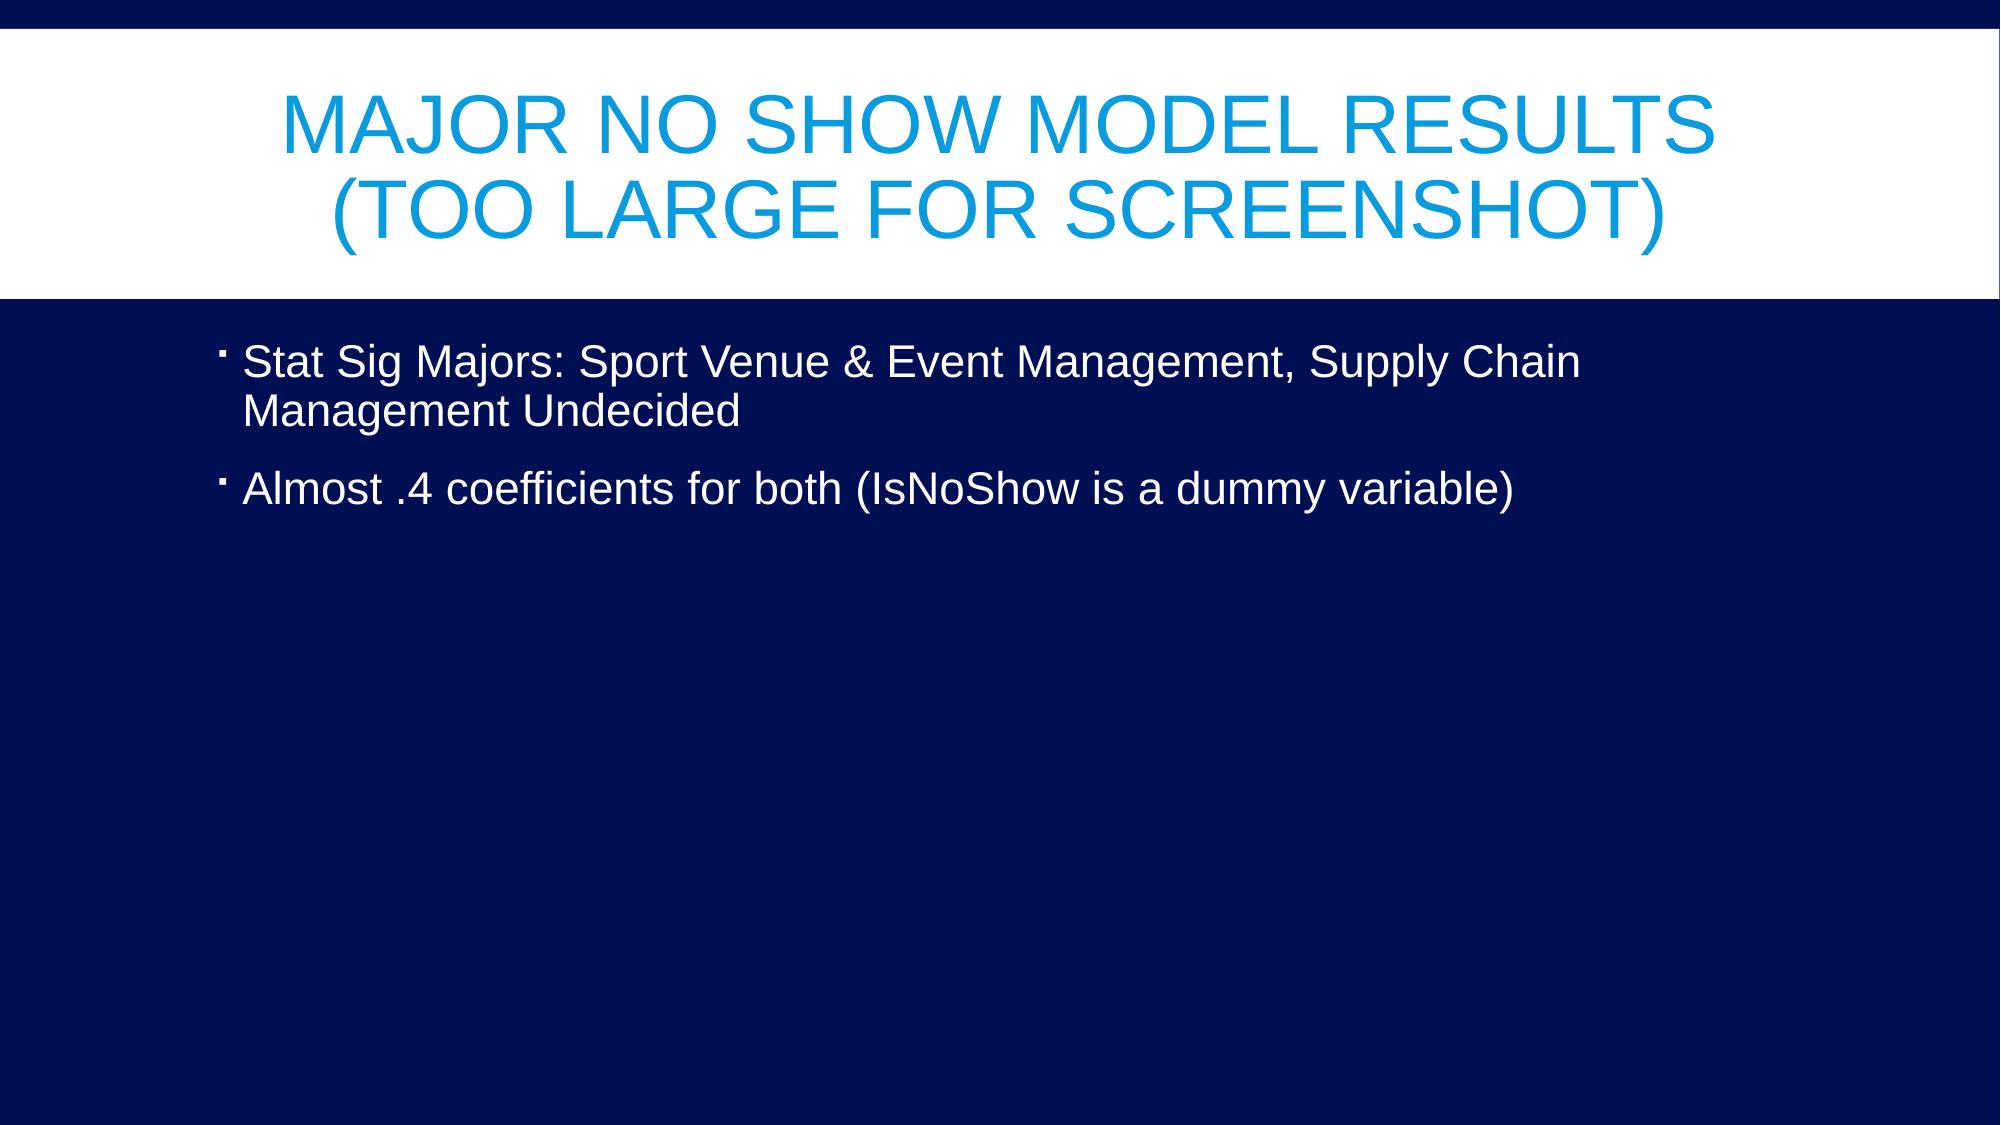

# Major No Show Model Results (TOo Large For Screenshot)
Stat Sig Majors: Sport Venue & Event Management, Supply Chain Management Undecided
Almost .4 coefficients for both (IsNoShow is a dummy variable)